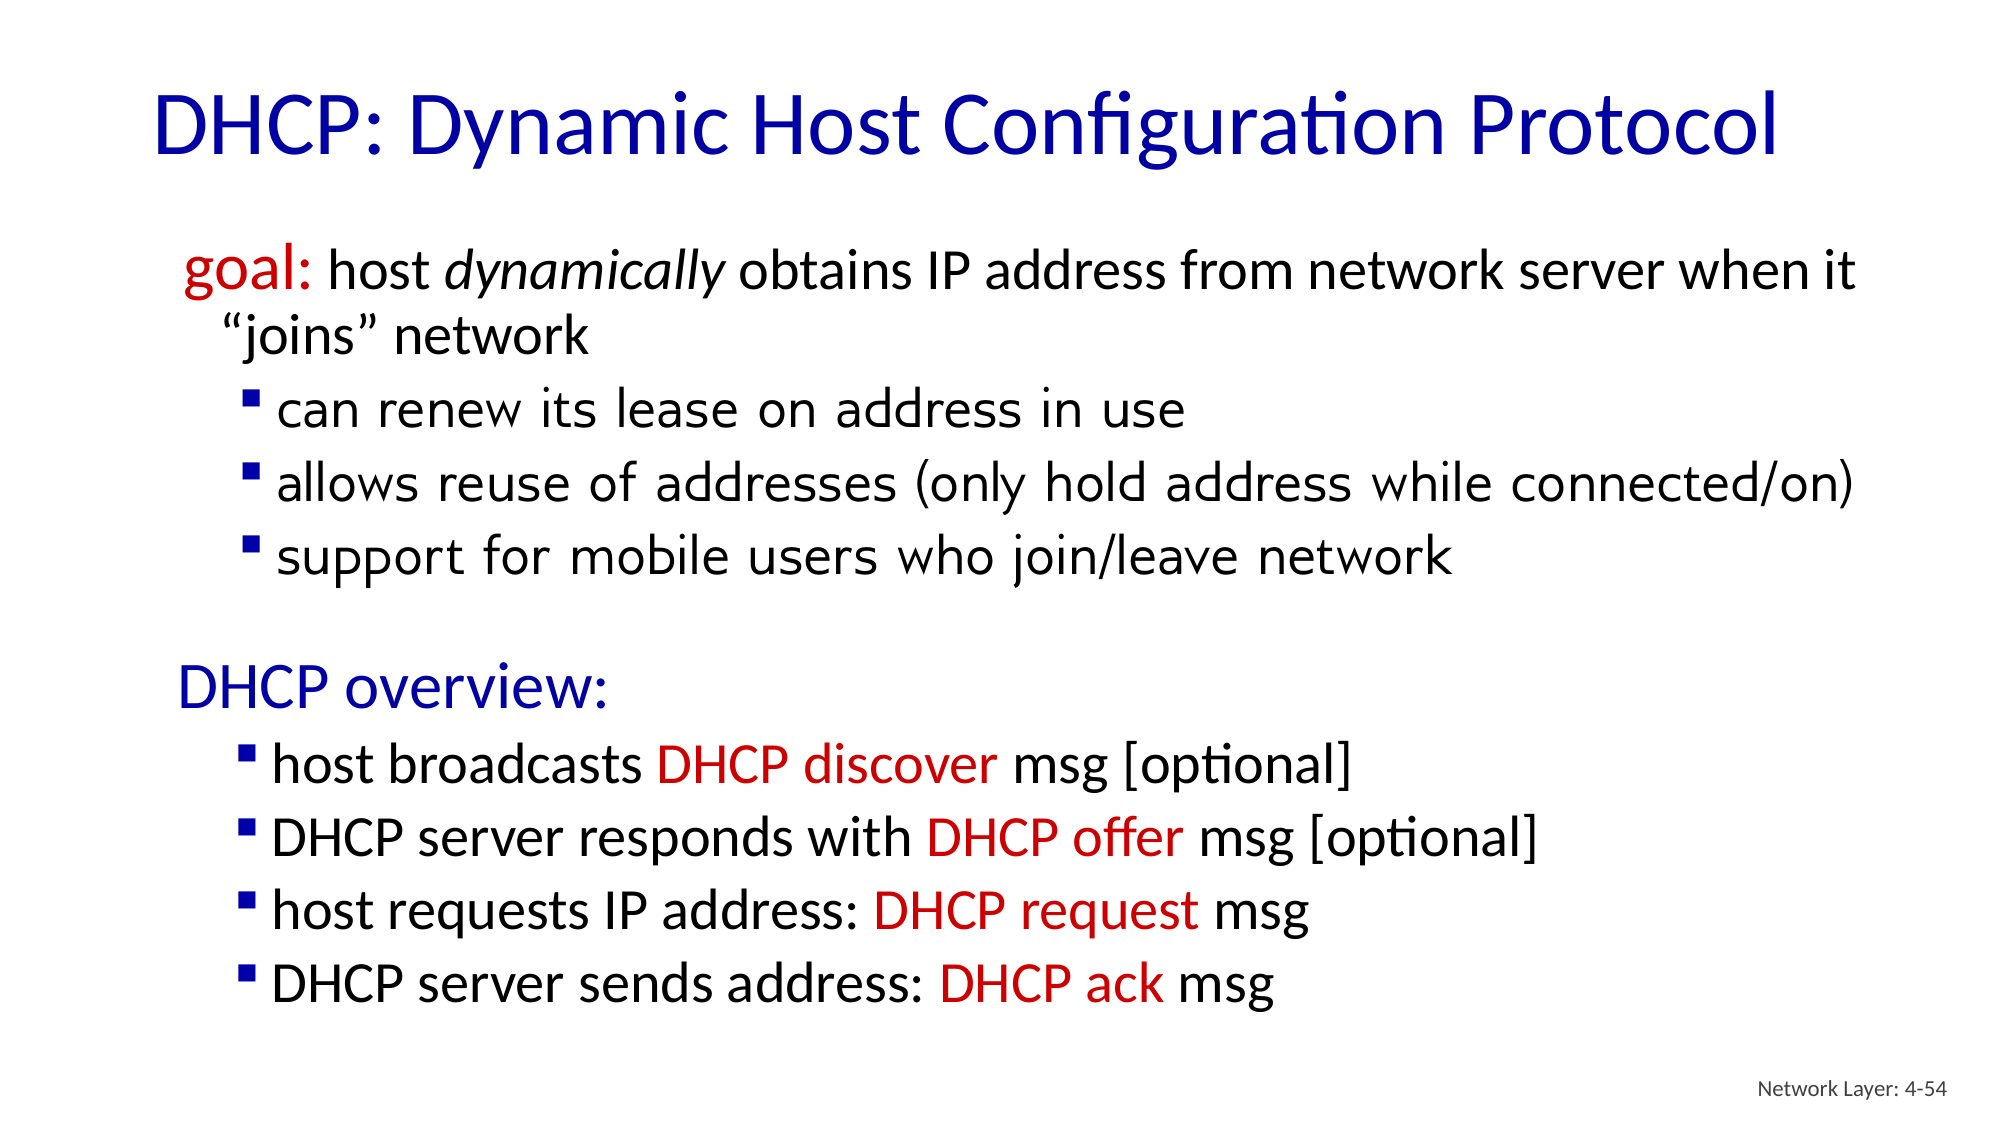

# DHCP: Dynamic Host Configuration Protocol
goal: host dynamically obtains IP address from network server when it “joins” network
can renew its lease on address in use
allows reuse of addresses (only hold address while connected/on)
support for mobile users who join/leave network

DHCP overview:
host broadcasts DHCP discover msg [optional]
DHCP server responds with DHCP offer msg [optional]
host requests IP address: DHCP request msg
DHCP server sends address: DHCP ack msg

Network Layer: 4-54